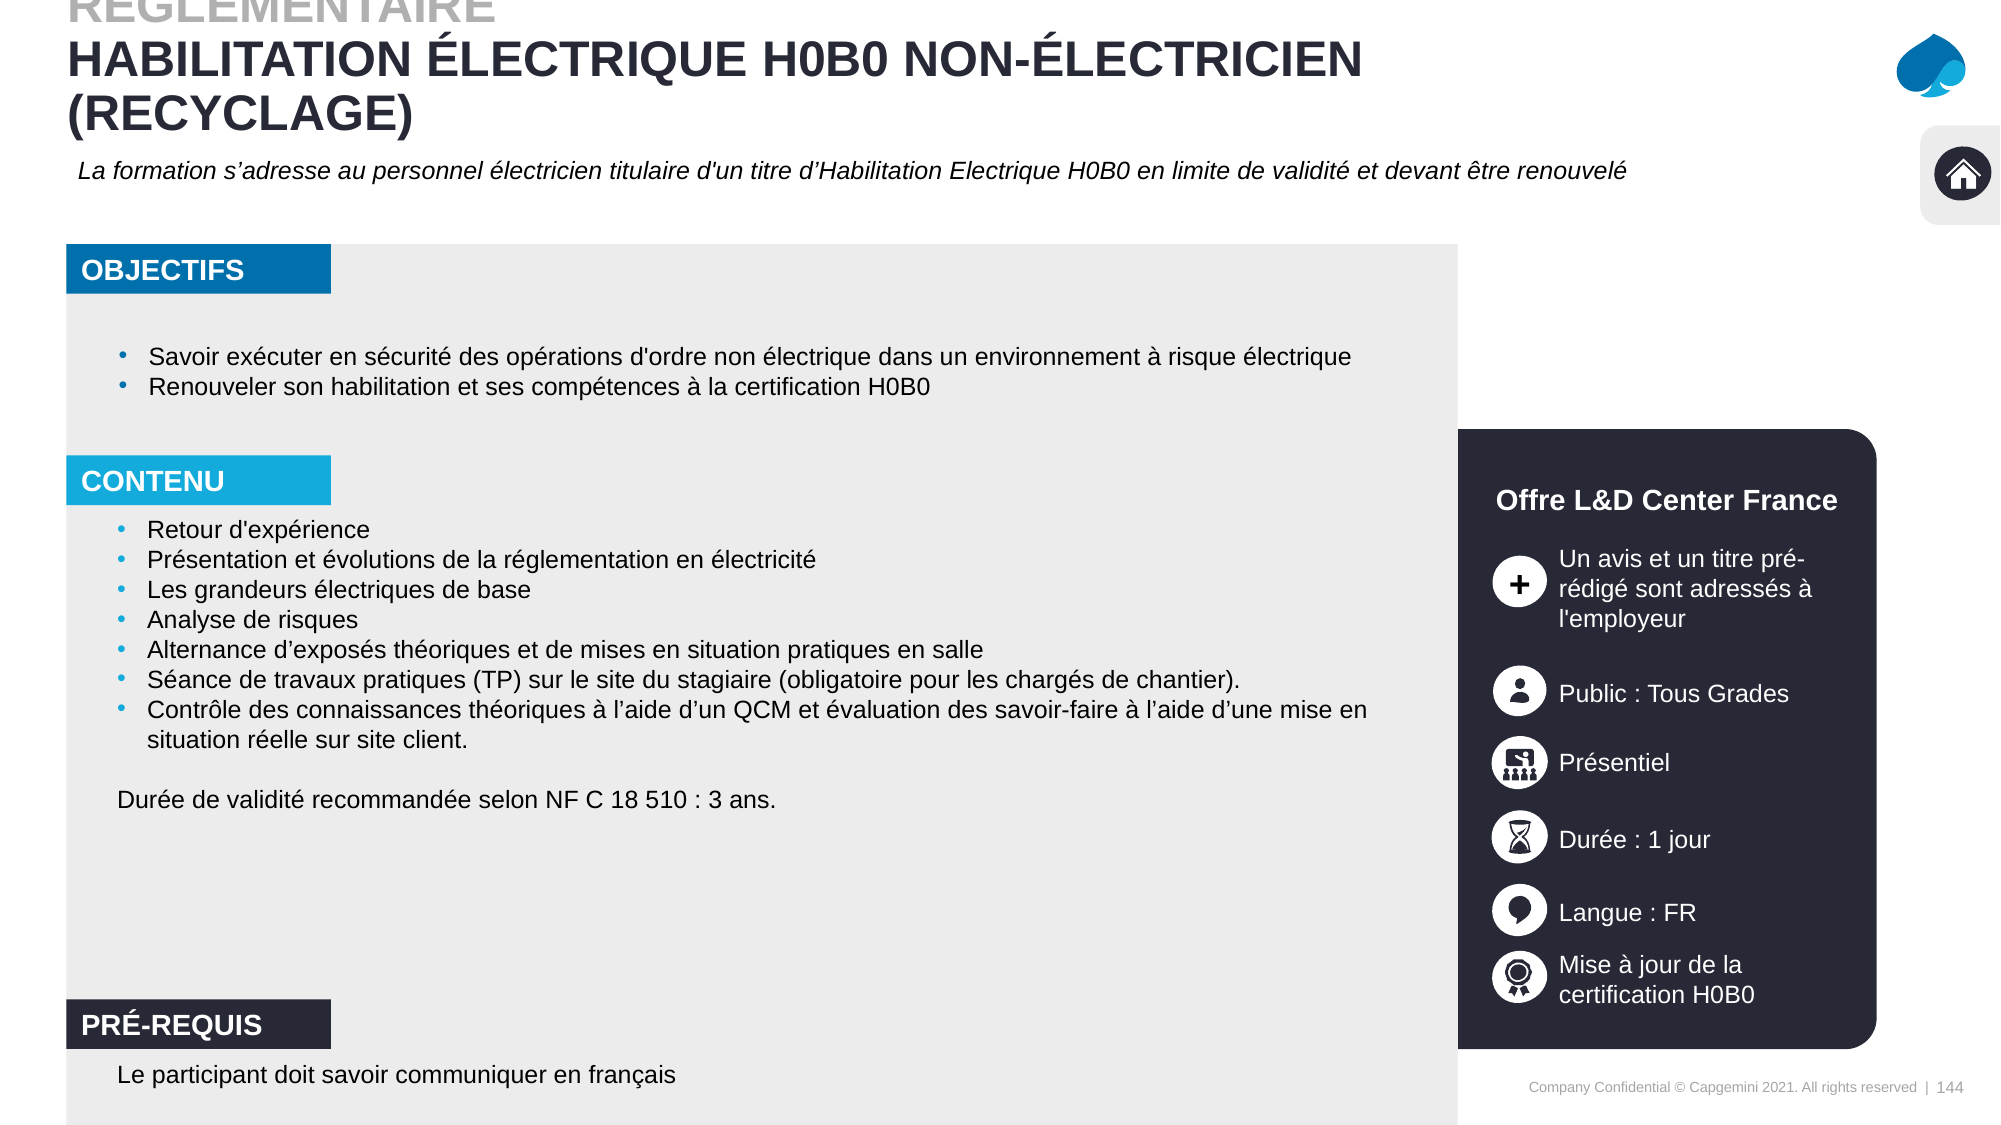

REGLEMENTAIRE
HABILITATION ÉLECTRIQUE H0B0 NON-ÉLECTRICIEN (RECYCLAGE)
La formation s’adresse au personnel électricien titulaire d'un titre d’Habilitation Electrique H0B0 en limite de validité et devant être renouvelé
OBJECTIFS

Savoir exécuter en sécurité des opérations d'ordre non électrique dans un environnement à risque électrique
Renouveler son habilitation et ses compétences à la certification H0B0
CONTENU
Offre L&D Center France
Retour d'expérience
Présentation et évolutions de la réglementation en électricité
Les grandeurs électriques de base
Analyse de risques
Alternance d’exposés théoriques et de mises en situation pratiques en salle
Séance de travaux pratiques (TP) sur le site du stagiaire (obligatoire pour les chargés de chantier).
Contrôle des connaissances théoriques à l’aide d’un QCM et évaluation des savoir-faire à l’aide d’une mise en situation réelle sur site client.

Durée de validité recommandée selon NF C 18 510 : 3 ans.

Un avis et un titre pré-rédigé sont adressés à l'employeur
+

Public : Tous Grades

Présentiel

Durée : 1 jour

Langue : FR

Mise à jour de la certification H0B0
PRé-REQUIS
Le participant doit savoir communiquer en français